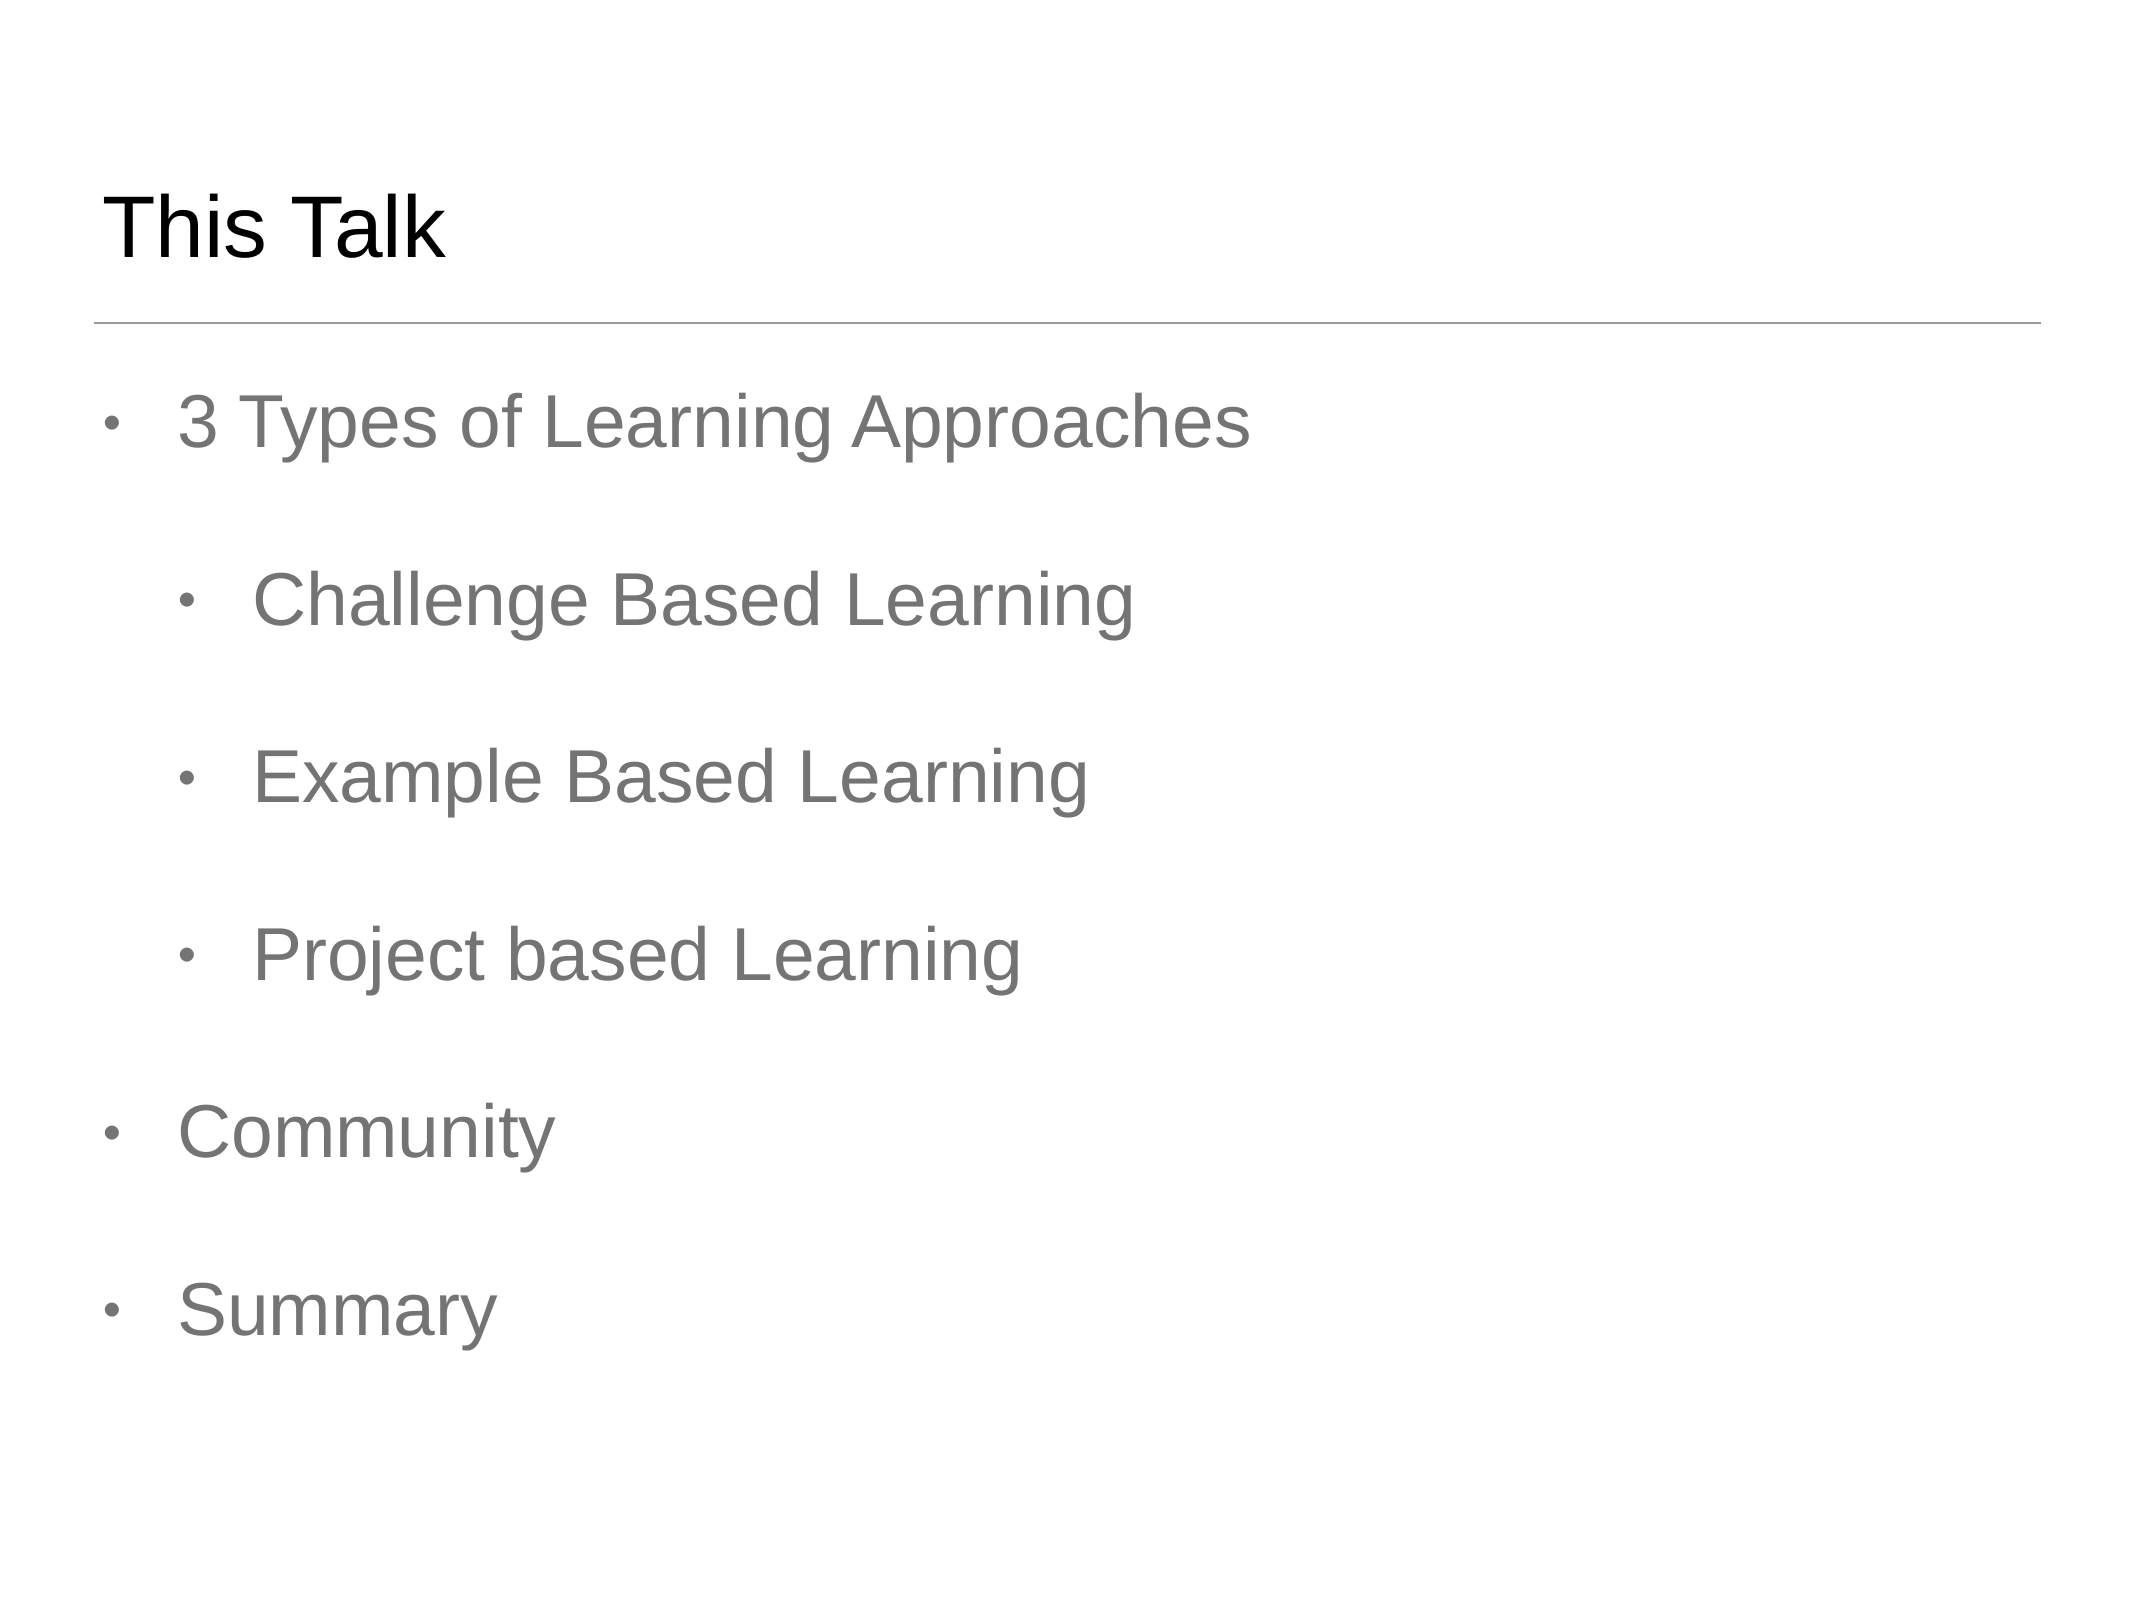

# This Talk

3 Types of Learning Approaches
Challenge Based Learning
Example Based Learning
Project based Learning
Community
Summary
3